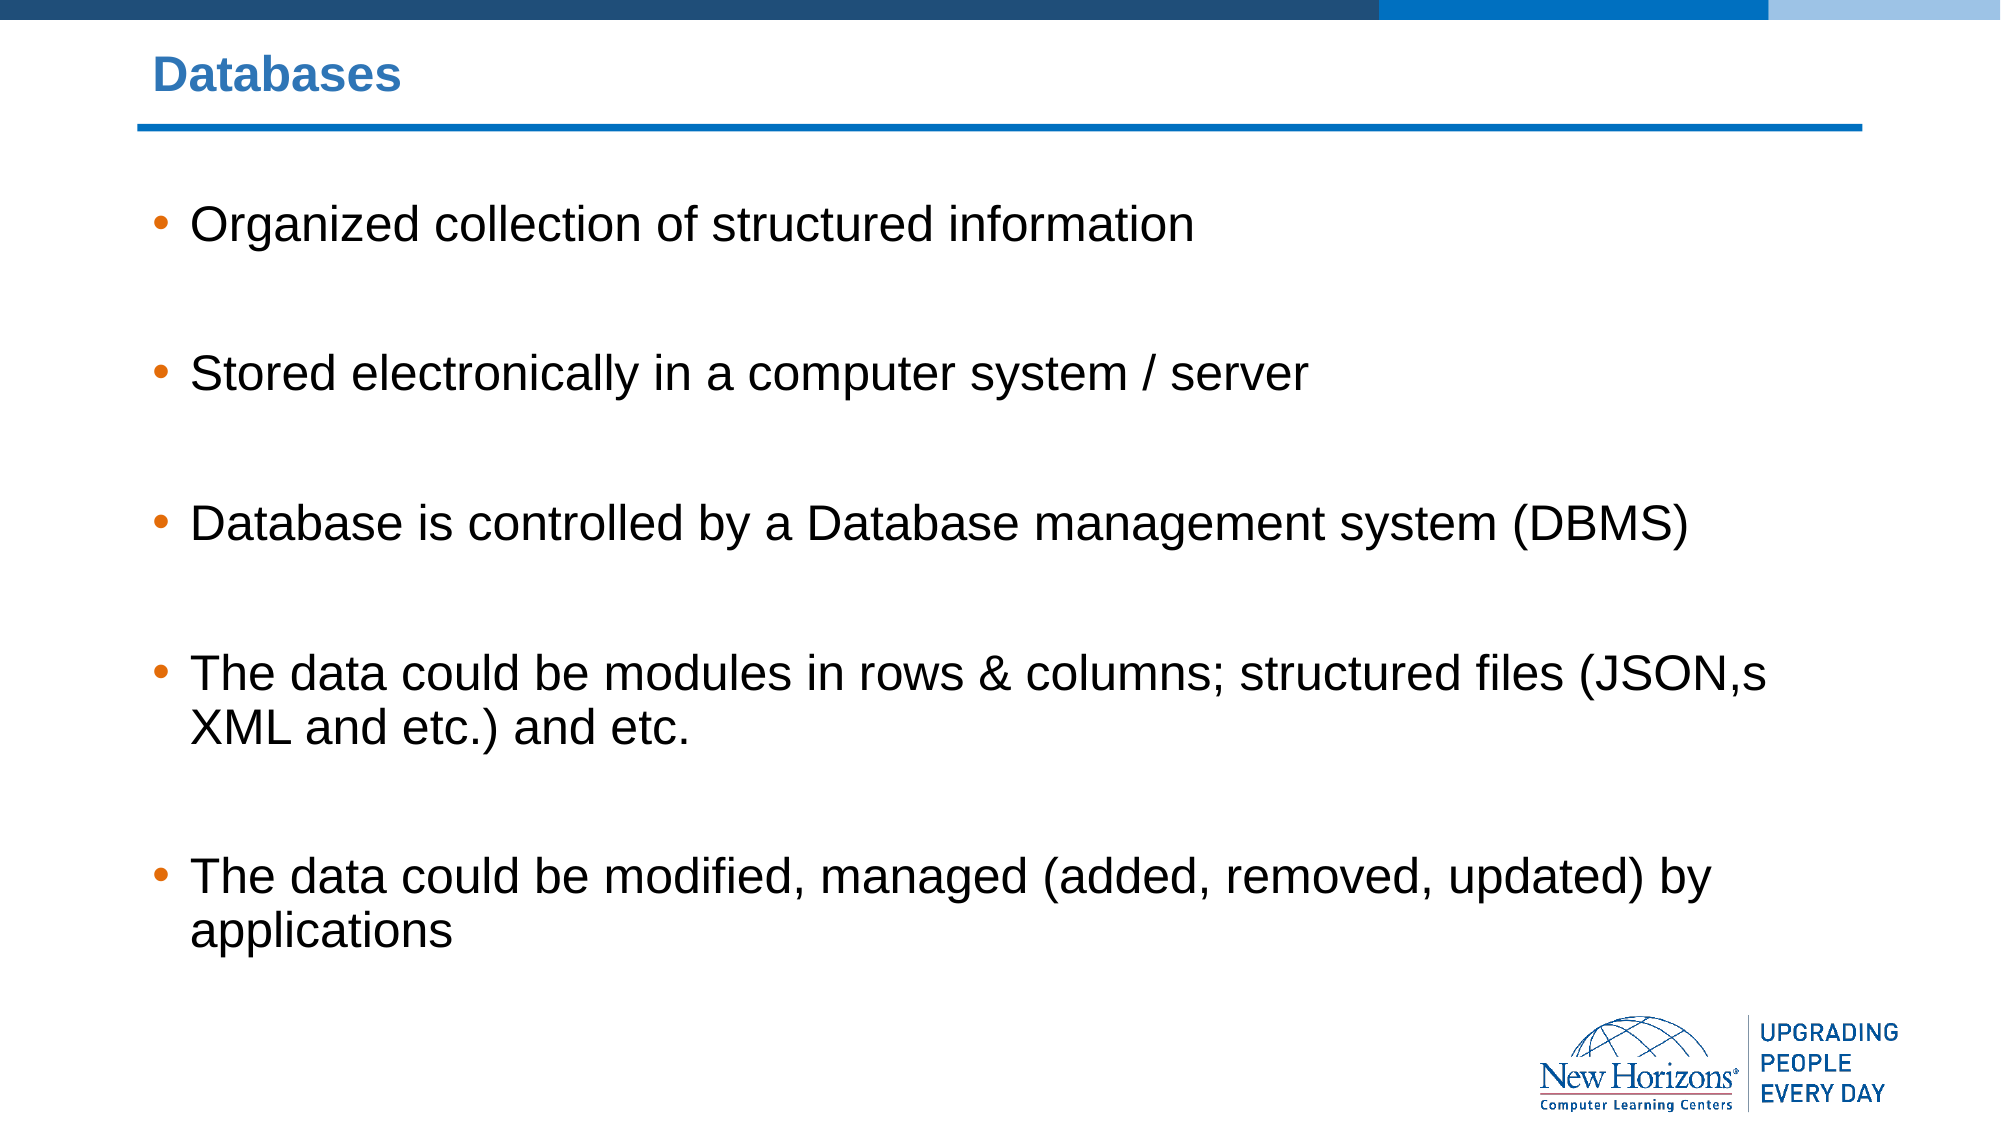

# Databases
Organized collection of structured information

Stored electronically in a computer system / server

Database is controlled by a Database management system (DBMS)

The data could be modules in rows & columns; structured files (JSON,s XML and etc.) and etc.

The data could be modified, managed (added, removed, updated) by applications